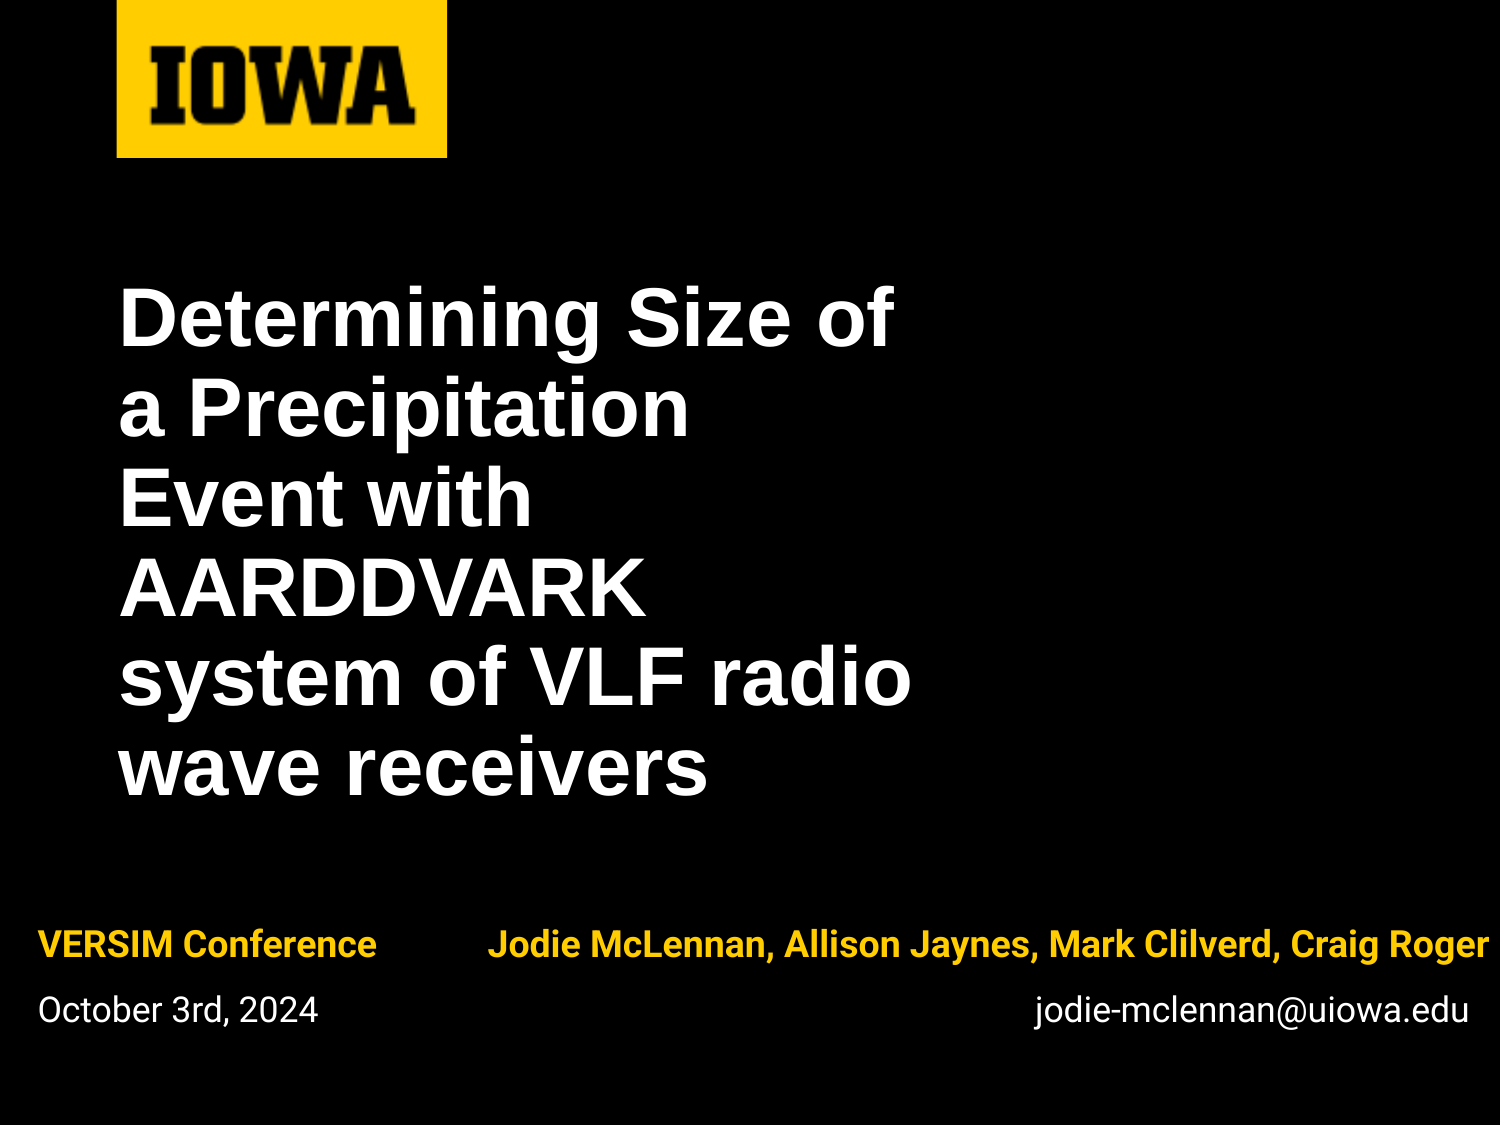

# Determining Size of a Precipitation Event with AARDDVARK system of VLF radio wave receivers
VERSIM Conference	Jodie McLennan, Allison Jaynes, Mark Clilverd, Craig Roger
October 3rd, 2024					           	jodie-mclennan@uiowa.edu